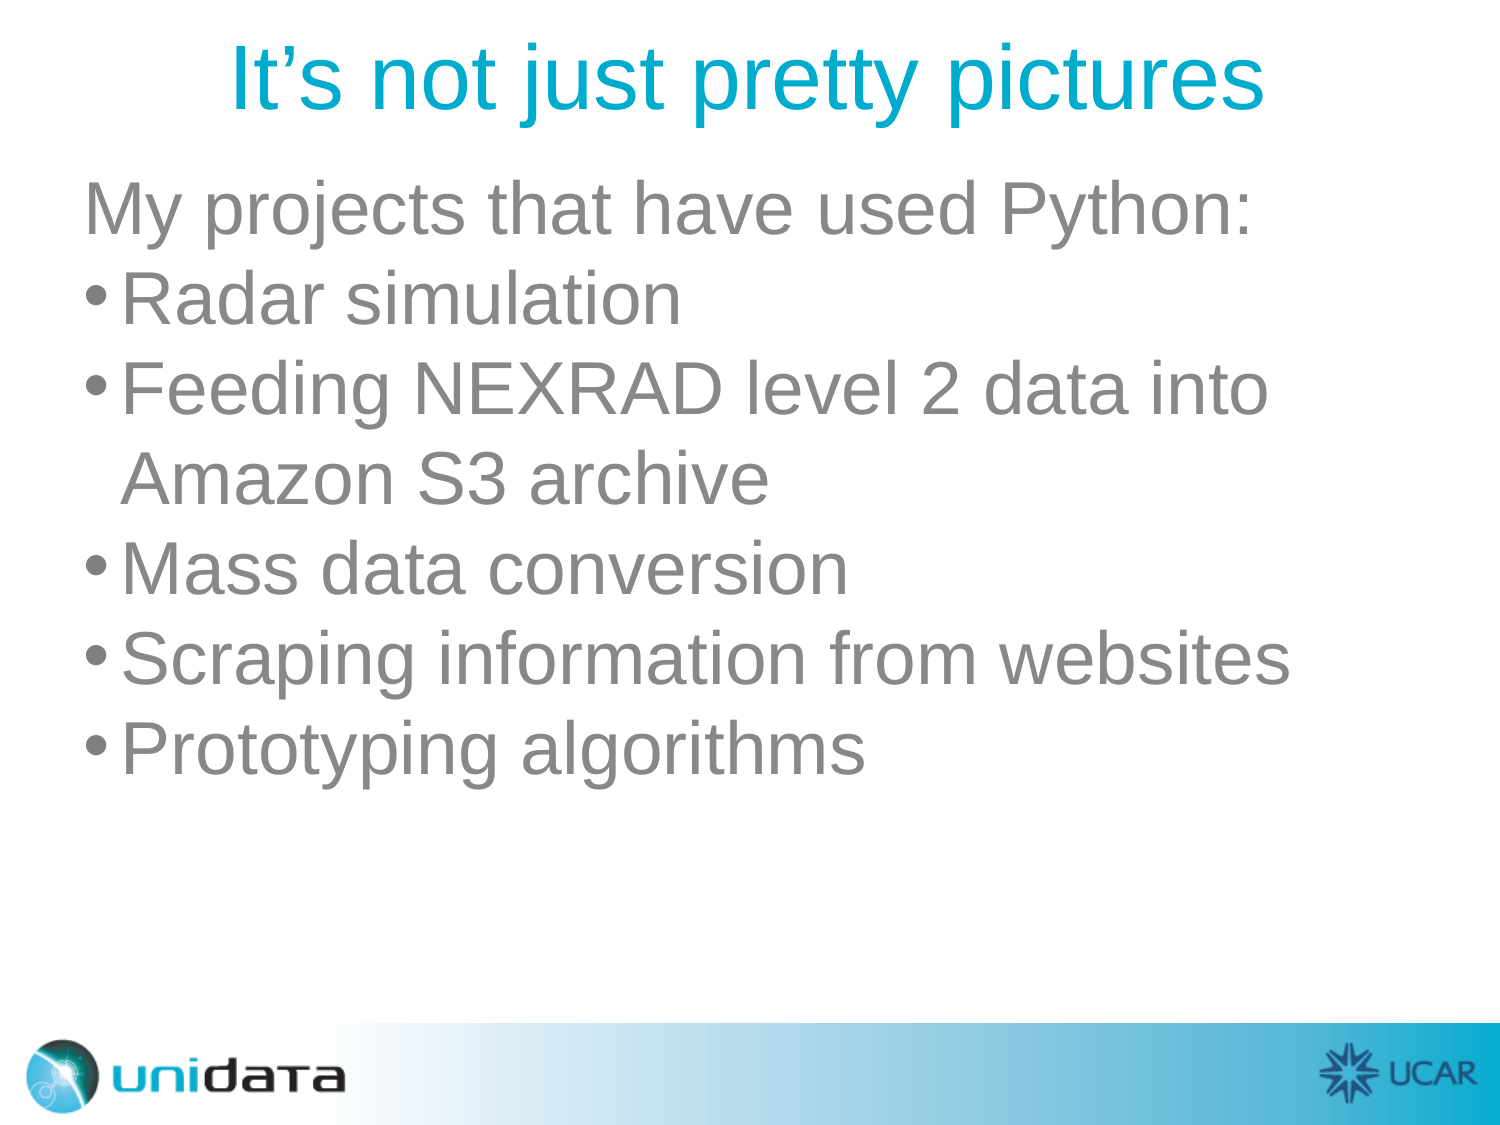

# It’s not just pretty pictures
My projects that have used Python:
Radar simulation
Feeding NEXRAD level 2 data into Amazon S3 archive
Mass data conversion
Scraping information from websites
Prototyping algorithms